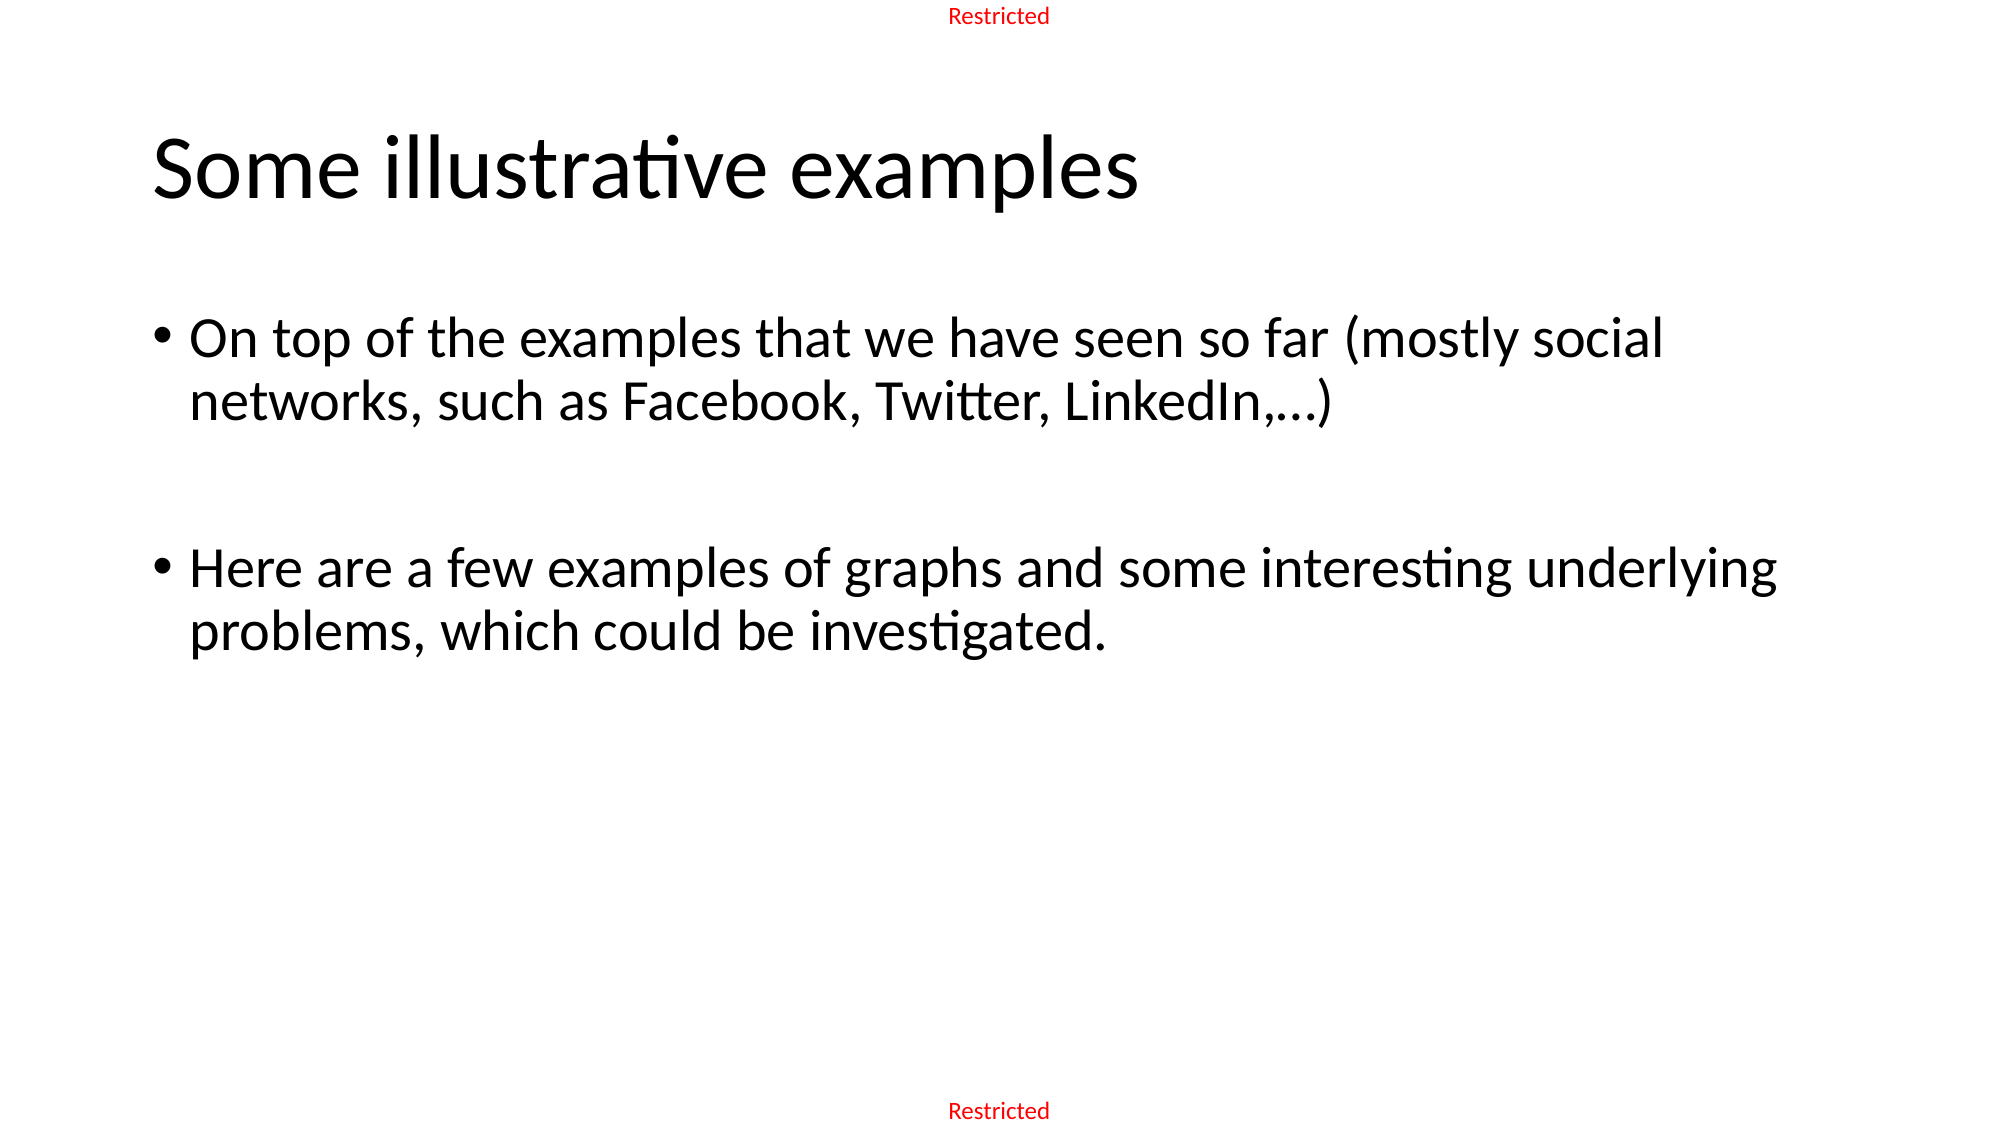

# Some illustrative examples
On top of the examples that we have seen so far (mostly social networks, such as Facebook, Twitter, LinkedIn,…)

Here are a few examples of graphs and some interesting underlying problems, which could be investigated.